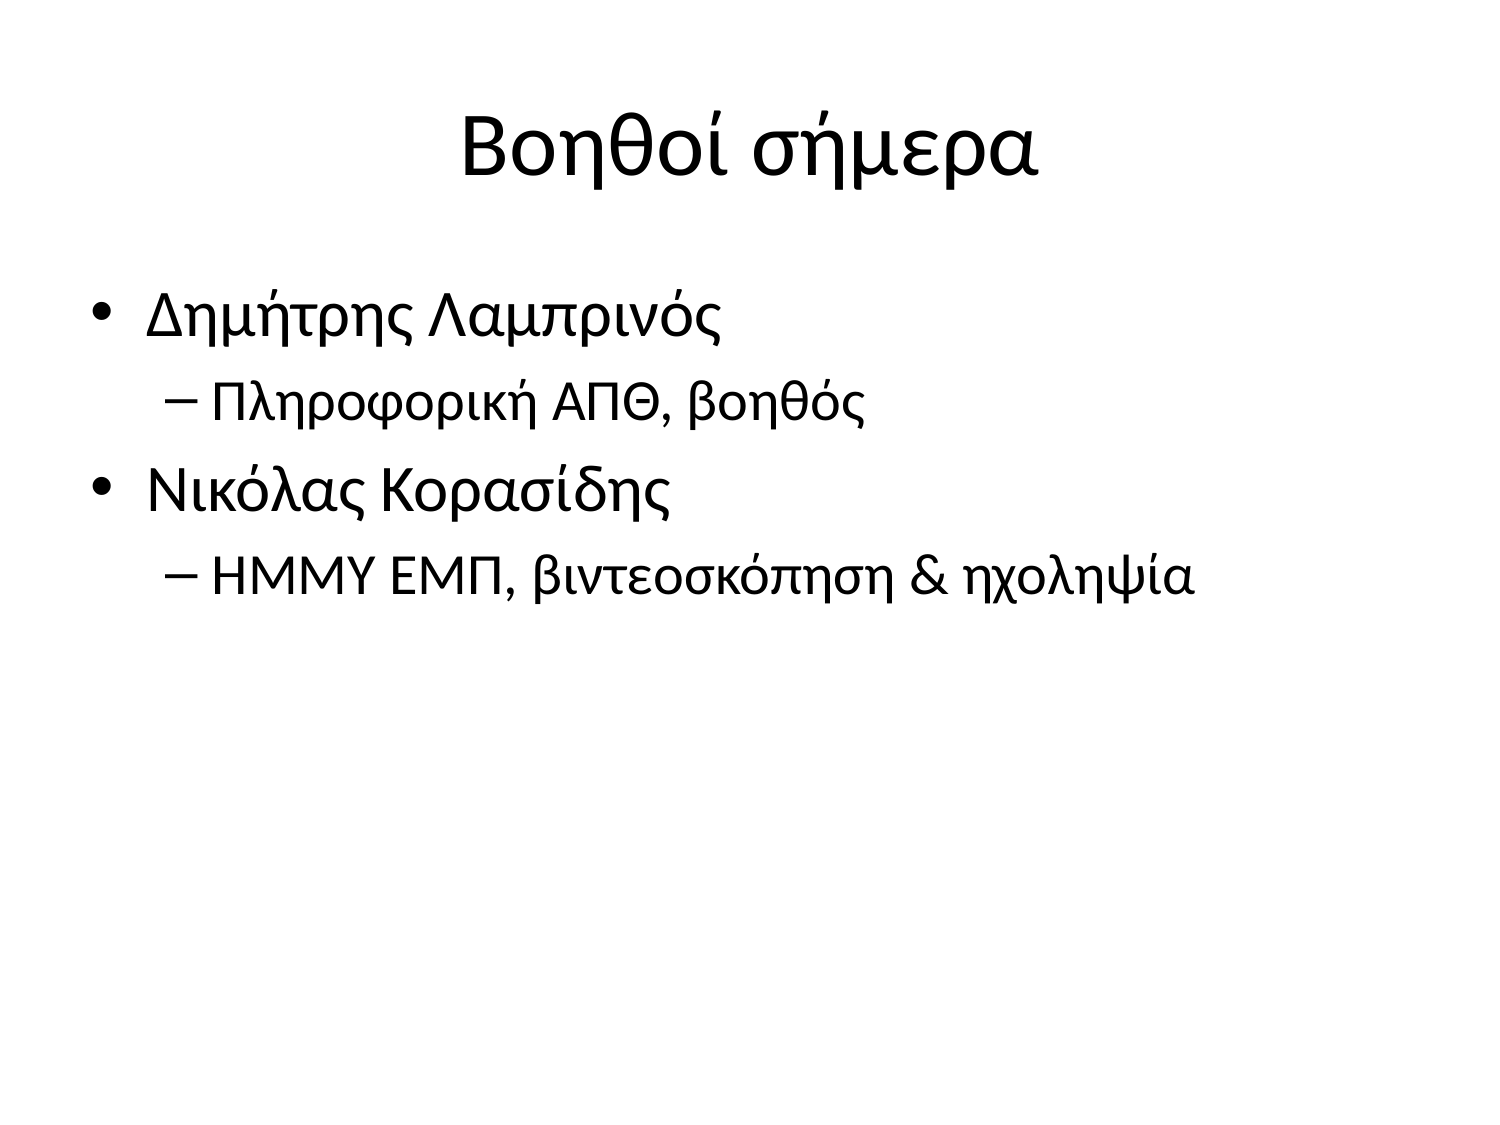

# Βοηθοί σήμερα
Δημήτρης Λαμπρινός
Πληροφορική ΑΠΘ, βοηθός
Νικόλας Κορασίδης
ΗΜΜΥ ΕΜΠ, βιντεοσκόπηση & ηχοληψία